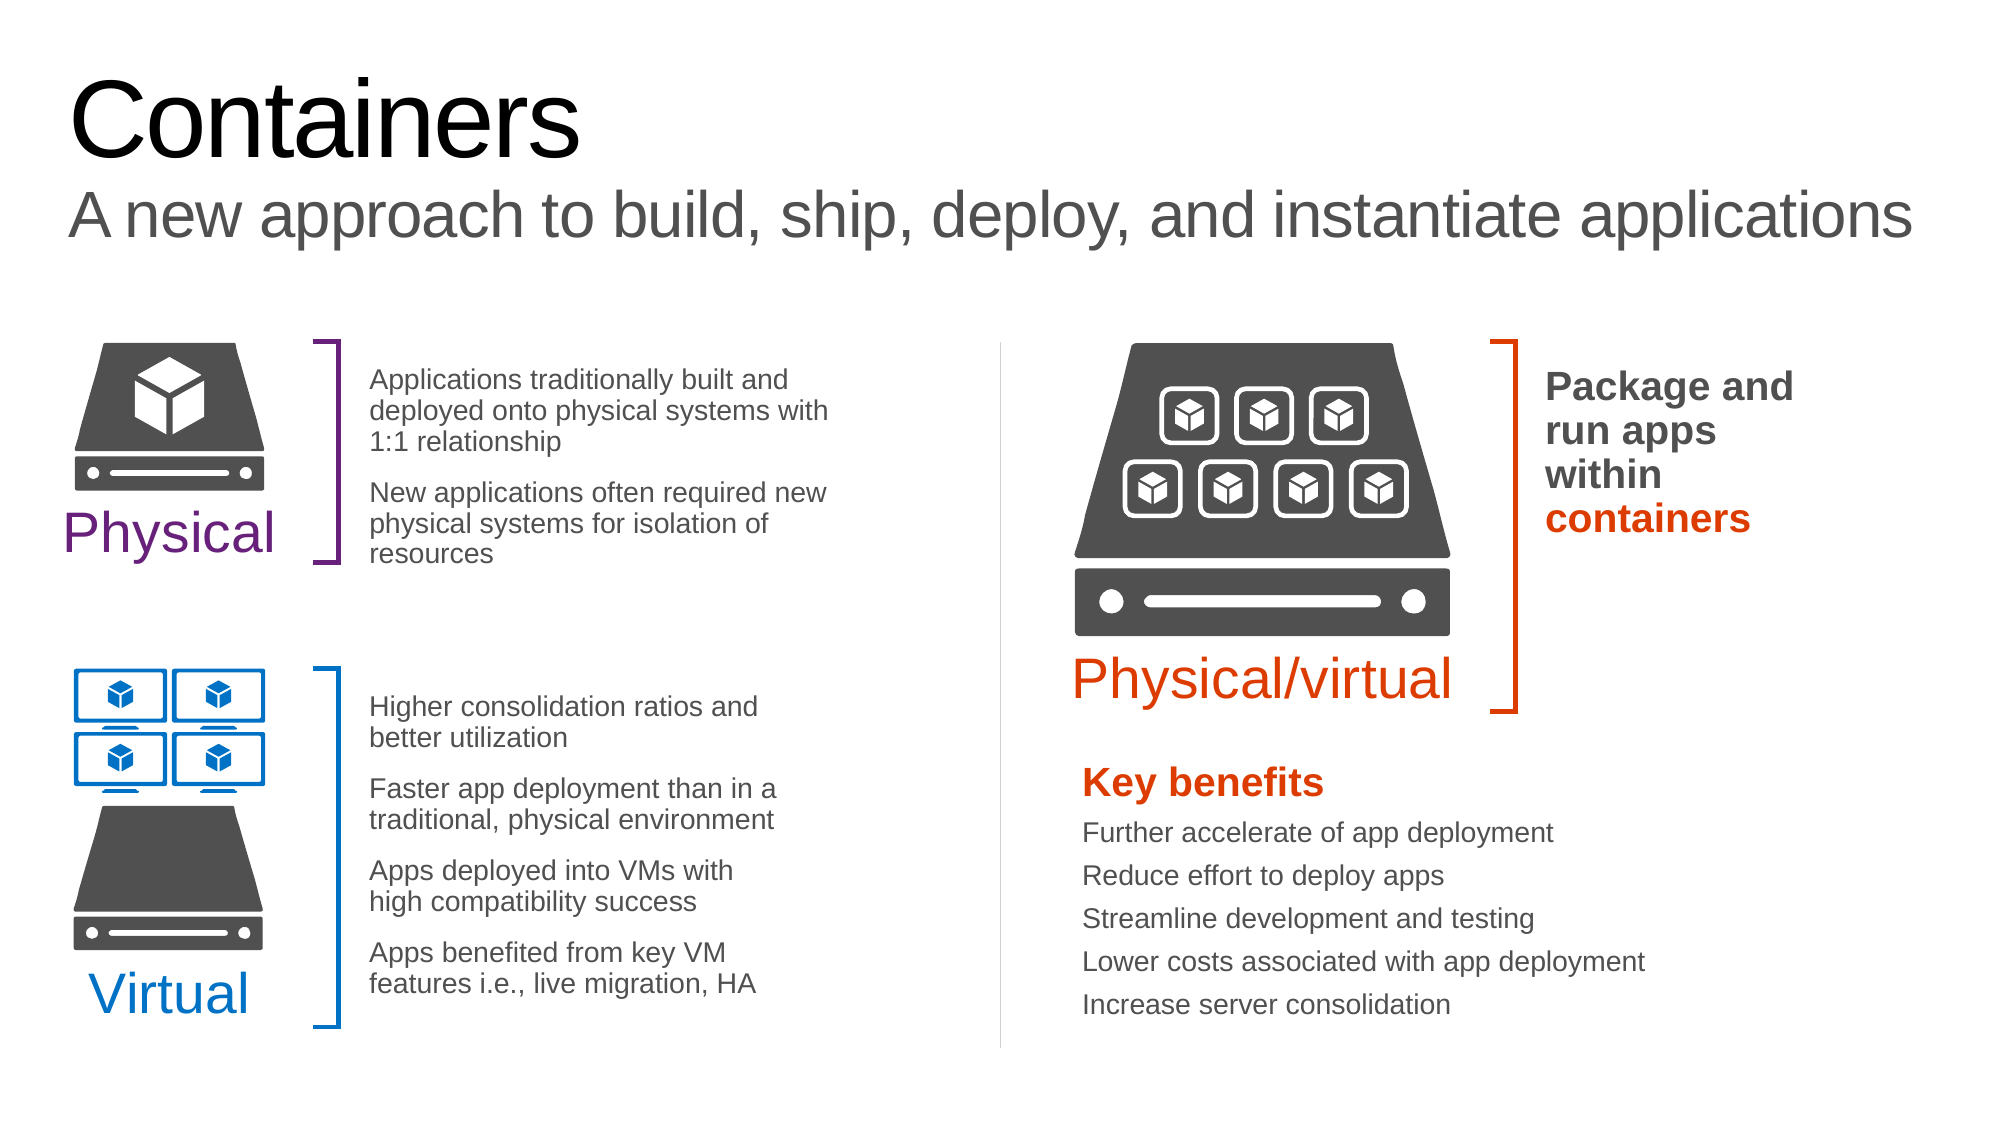

# Containers A new approach to build, ship, deploy, and instantiate applications

Package and run apps within
containers

Applications traditionally built and deployed onto physical systems with
1:1 relationship
New applications often required new physical systems for isolation of resources

Physical

Physical/virtual

Higher consolidation ratios and
better utilization
Faster app deployment than in a traditional, physical environment
Apps deployed into VMs with
high compatibility success
Apps benefited from key VM
features i.e., live migration, HA

Virtual
Key benefits
Further accelerate of app deployment
Reduce effort to deploy apps
Streamline development and testing
Lower costs associated with app deployment
Increase server consolidation